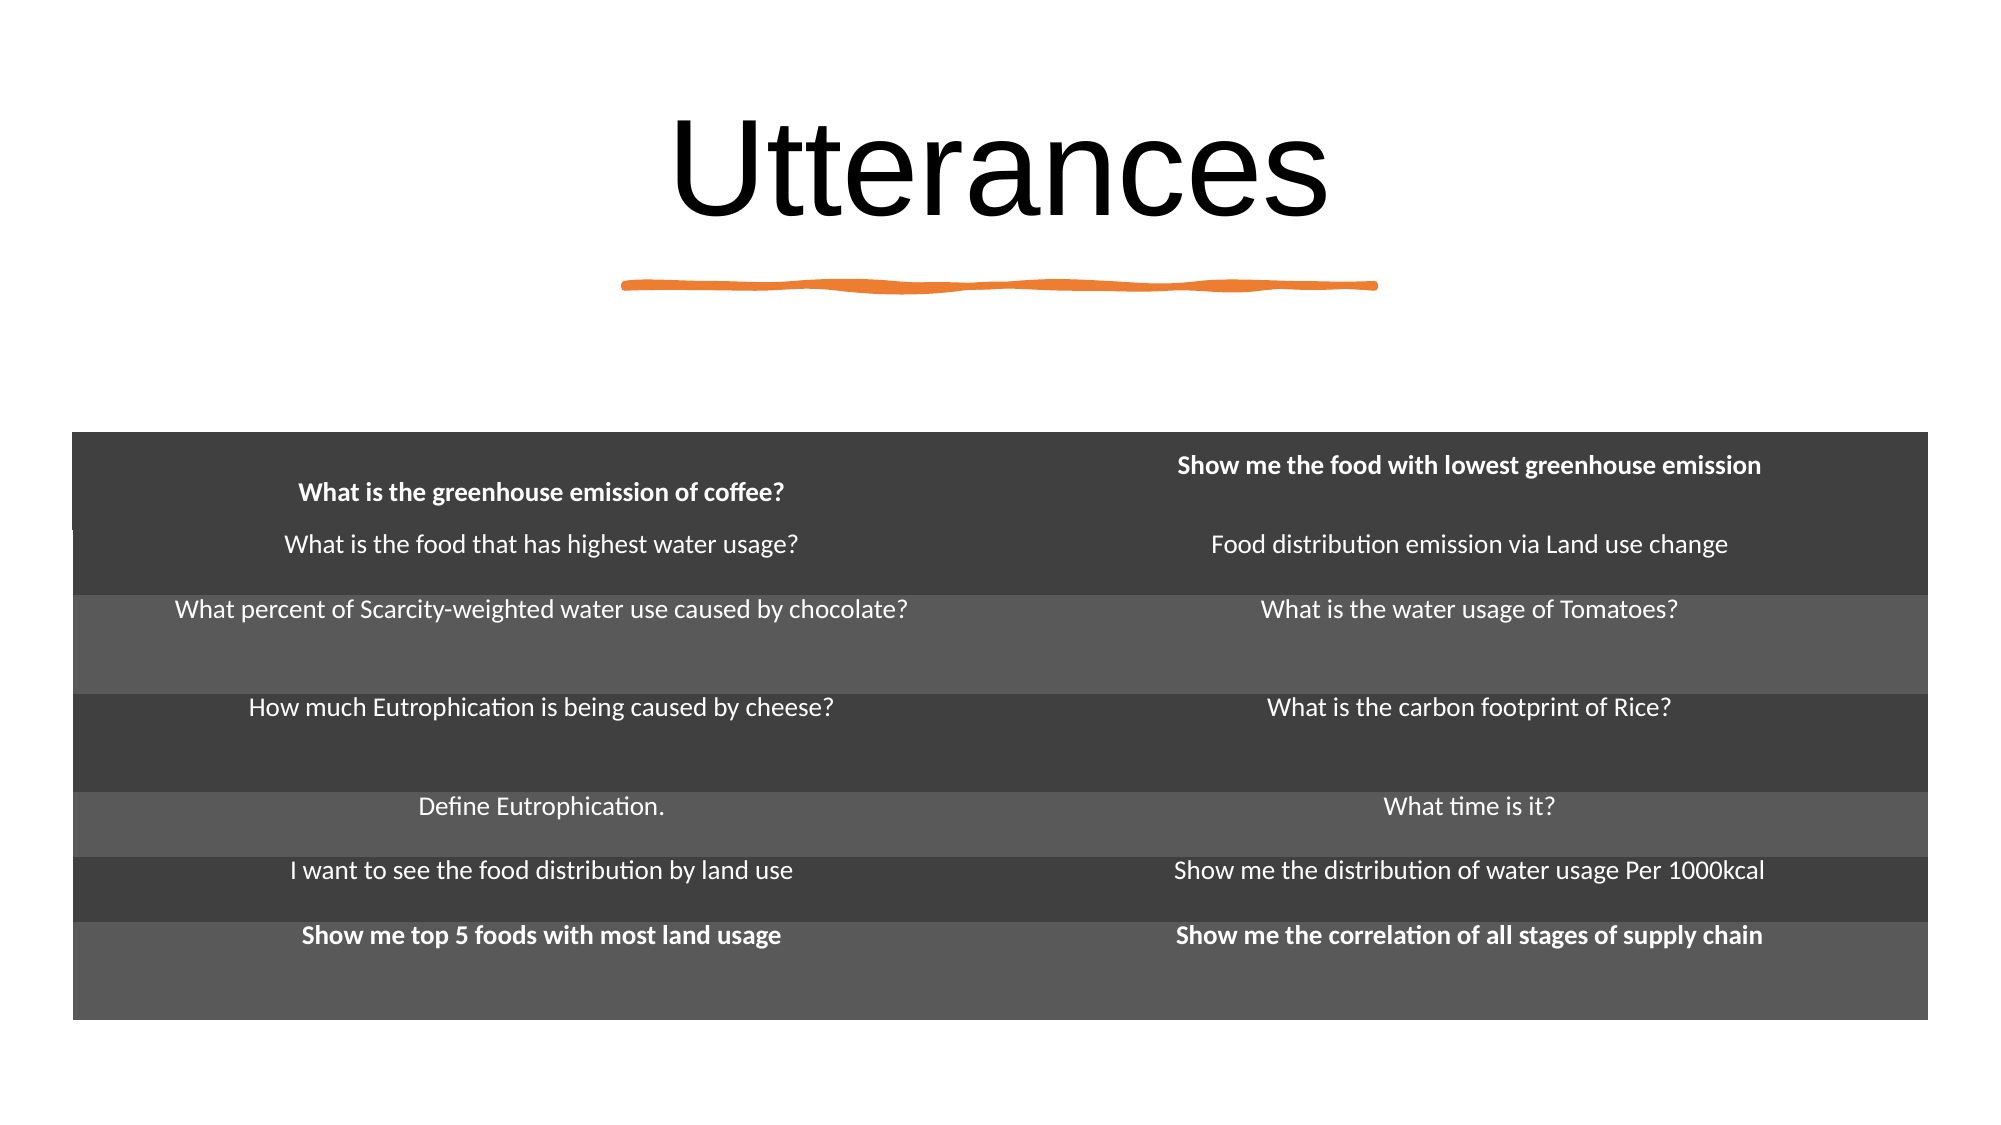

# Utterances

| What is the greenhouse emission of coffee? | Show me the food with lowest greenhouse emission |
| --- | --- |
| What is the food that has highest water usage? | Food distribution emission via Land use change |
| What percent of Scarcity-weighted water use caused by chocolate? | What is the water usage of Tomatoes? |
| How much Eutrophication is being caused by cheese? | What is the carbon footprint of Rice? |
| Define Eutrophication. | What time is it? |
| I want to see the food distribution by land use | Show me the distribution of water usage Per 1000kcal |
| Show me top 5 foods with most land usage | Show me the correlation of all stages of supply chain |